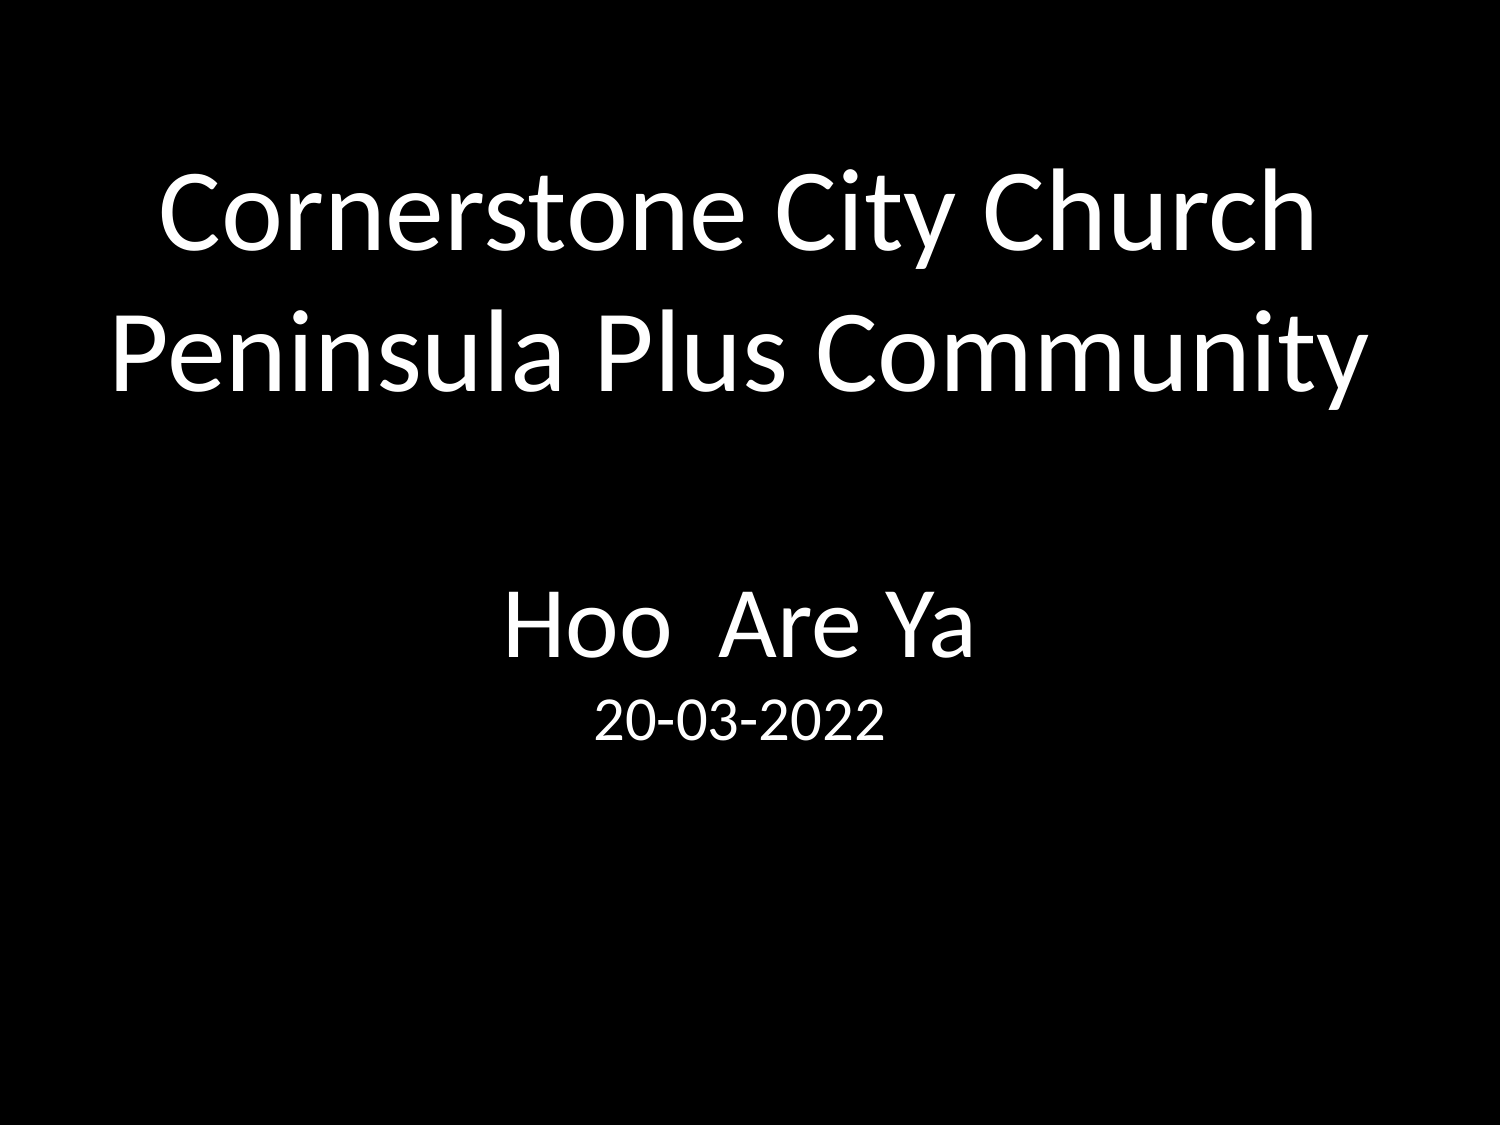

Cornerstone City Church
Peninsula Plus Community
Hoo  Are Ya
20-03-2022